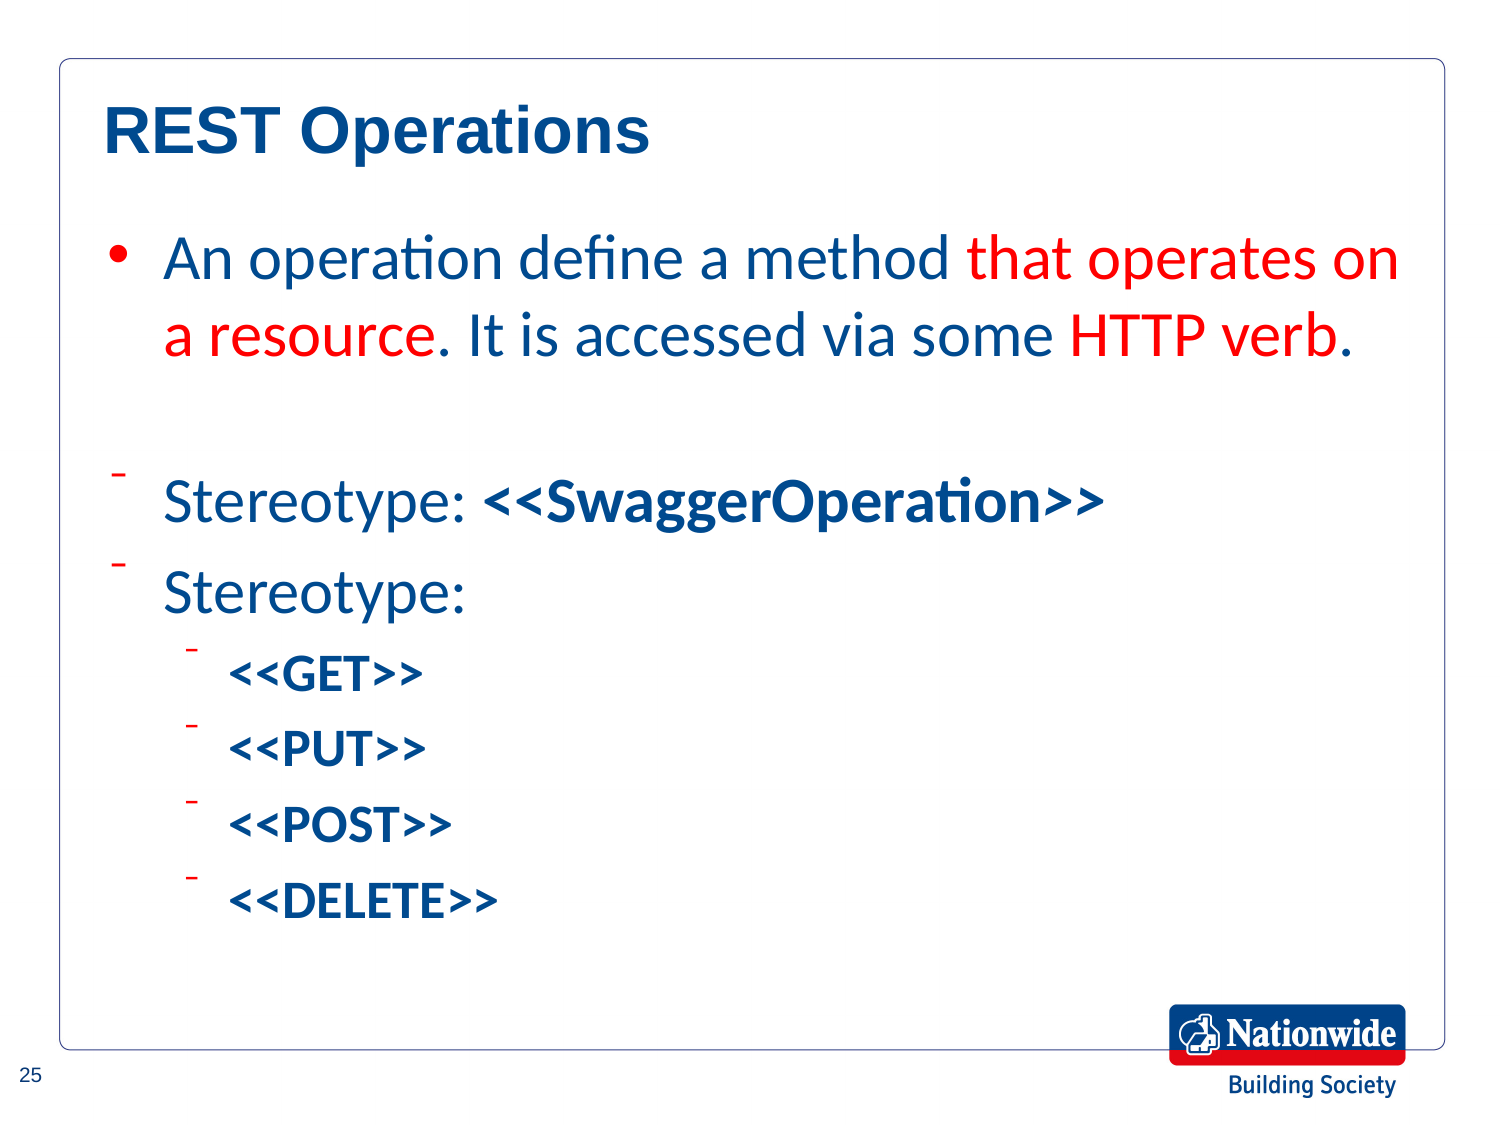

REST Operations
An operation define a method that operates on a resource. It is accessed via some HTTP verb.

Stereotype: <<SwaggerOperation>>
Stereotype:
<<GET>>
<<PUT>>
<<POST>>
<<DELETE>>